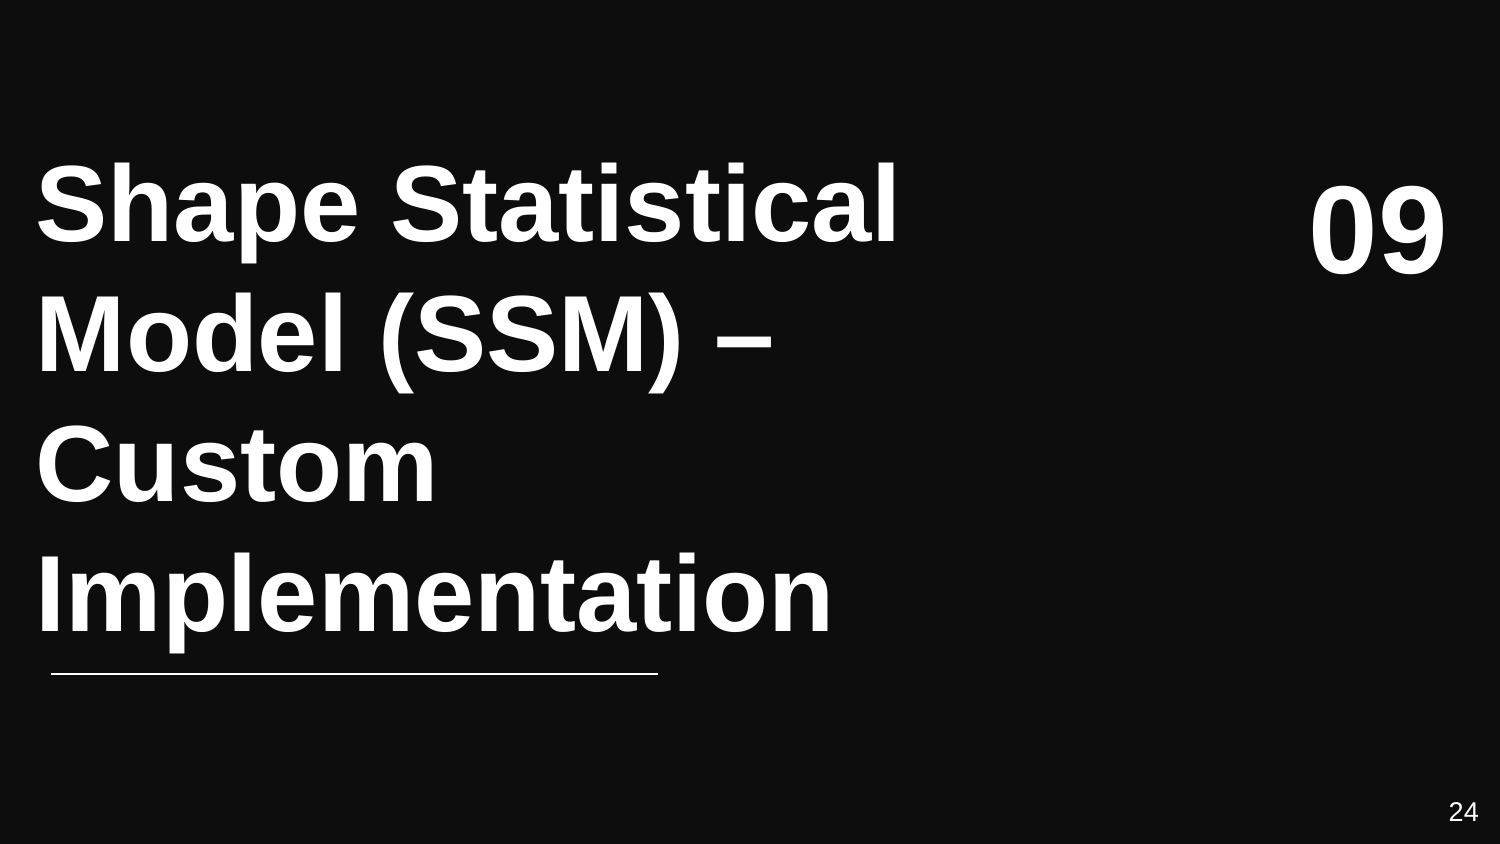

09
# Shape Statistical Model (SSM) – Custom Implementation
24